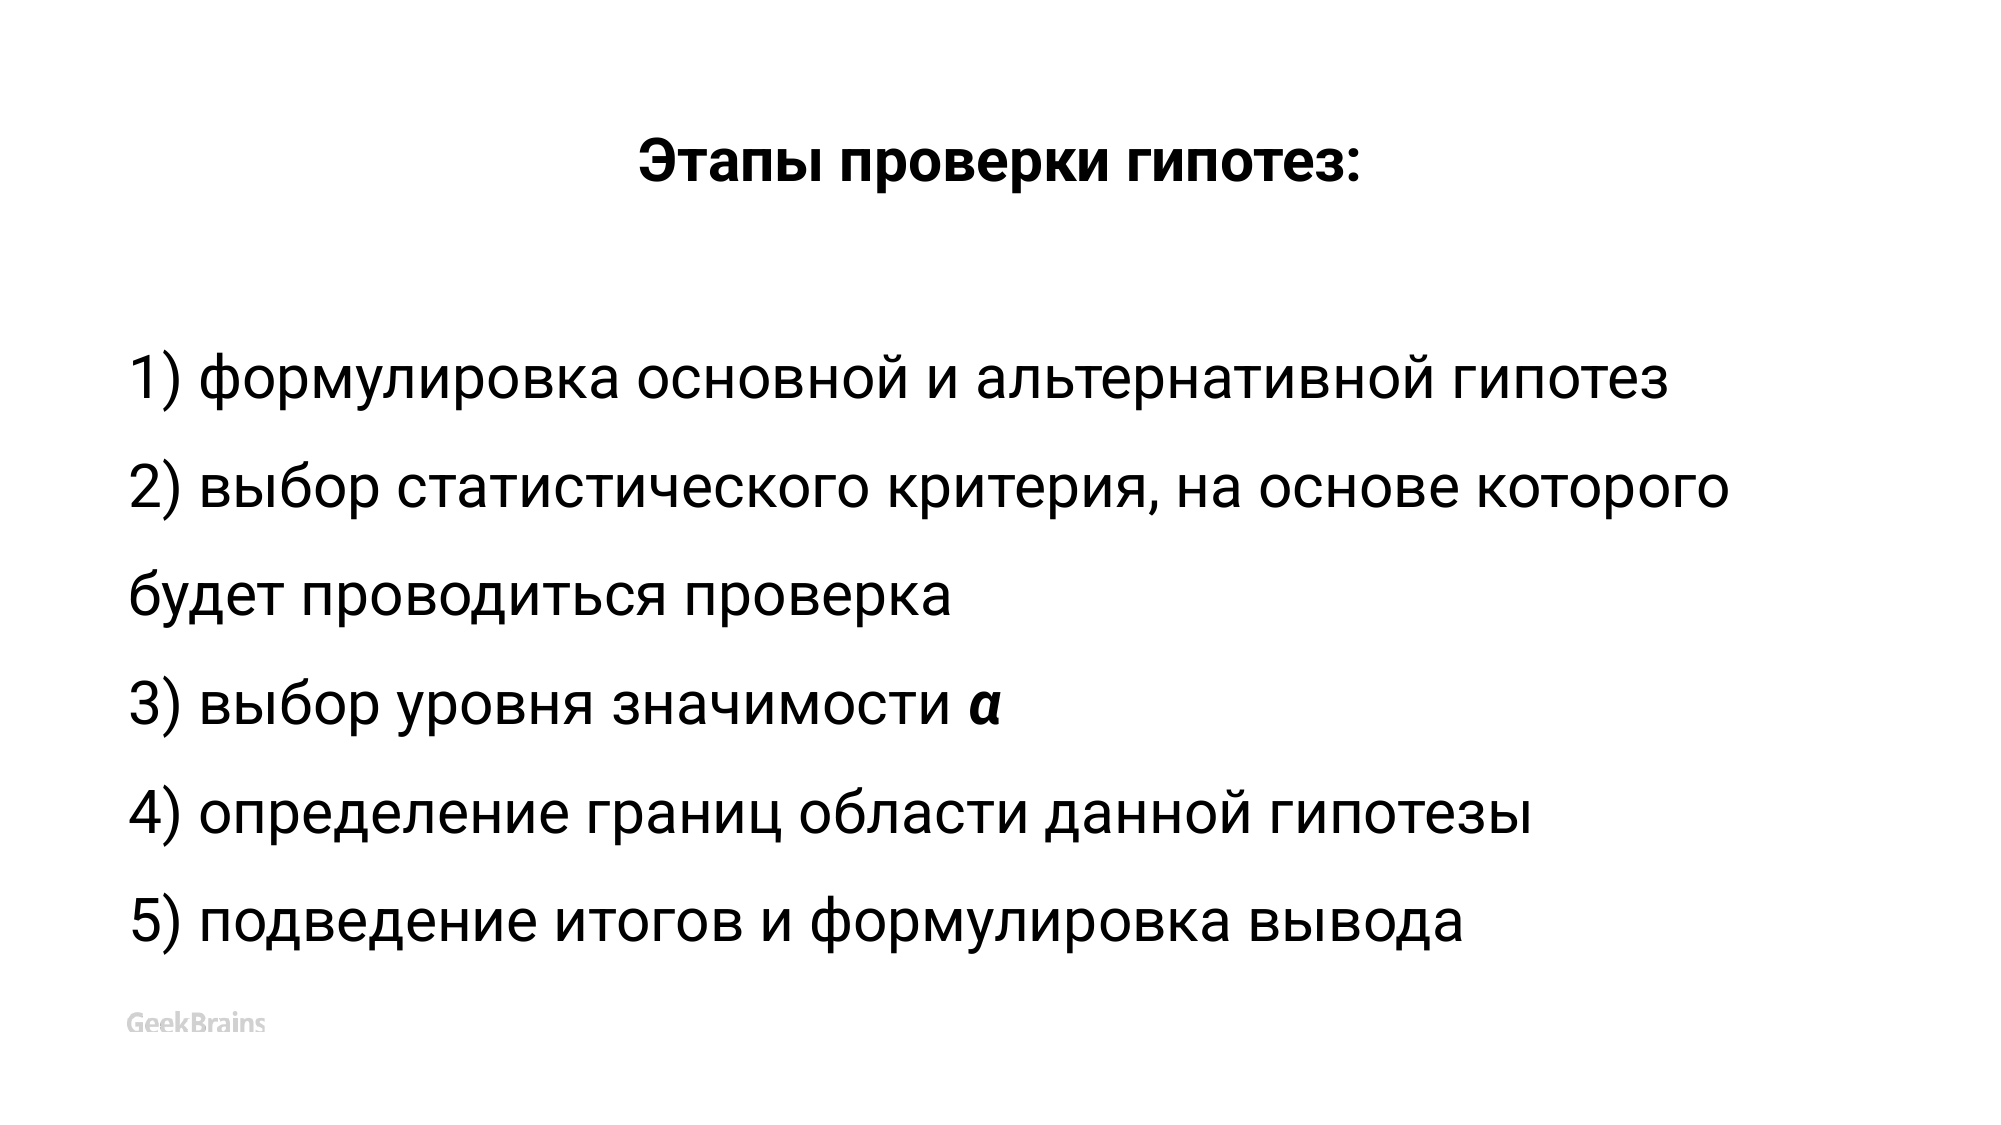

# Этапы проверки гипотез: 1) формулировка основной и альтернативной гипотез 2) выбор статистического критерия, на основе которого будет проводиться проверка 3) выбор уровня значимости α 4) определение границ области данной гипотезы 5) подведение итогов и формулировка вывода